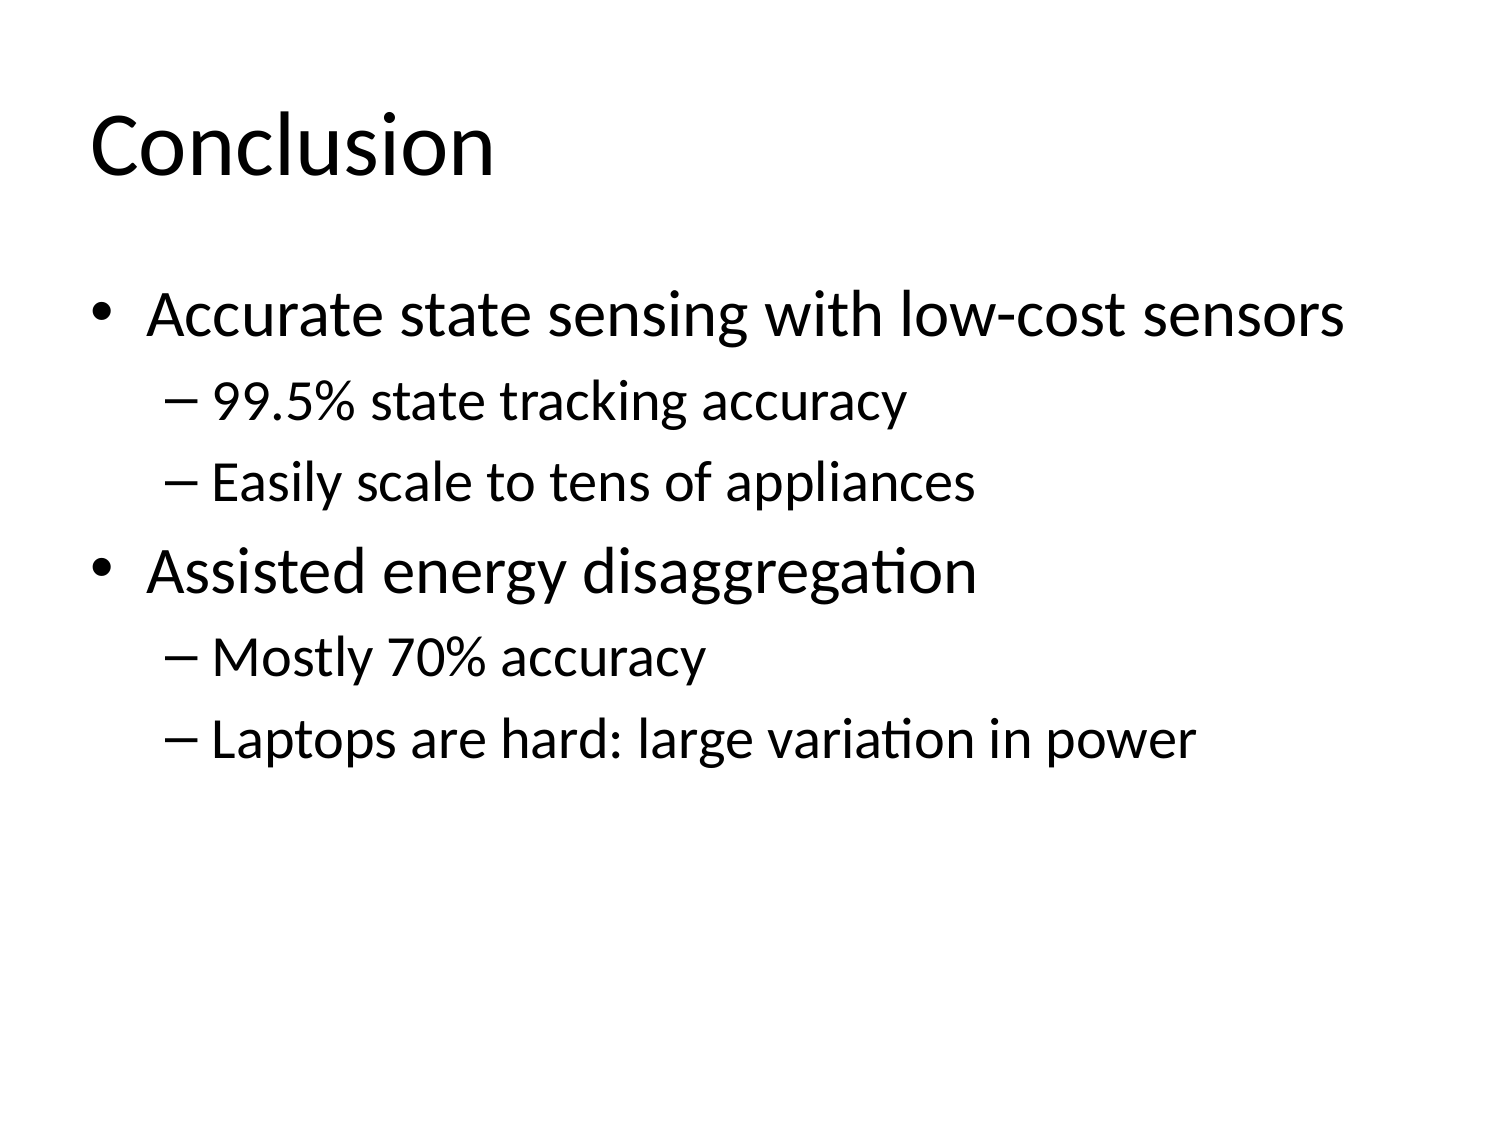

# Conclusion
Accurate state sensing with low-cost sensors
99.5% state tracking accuracy
Easily scale to tens of appliances
Assisted energy disaggregation
Mostly 70% accuracy
Laptops are hard: large variation in power